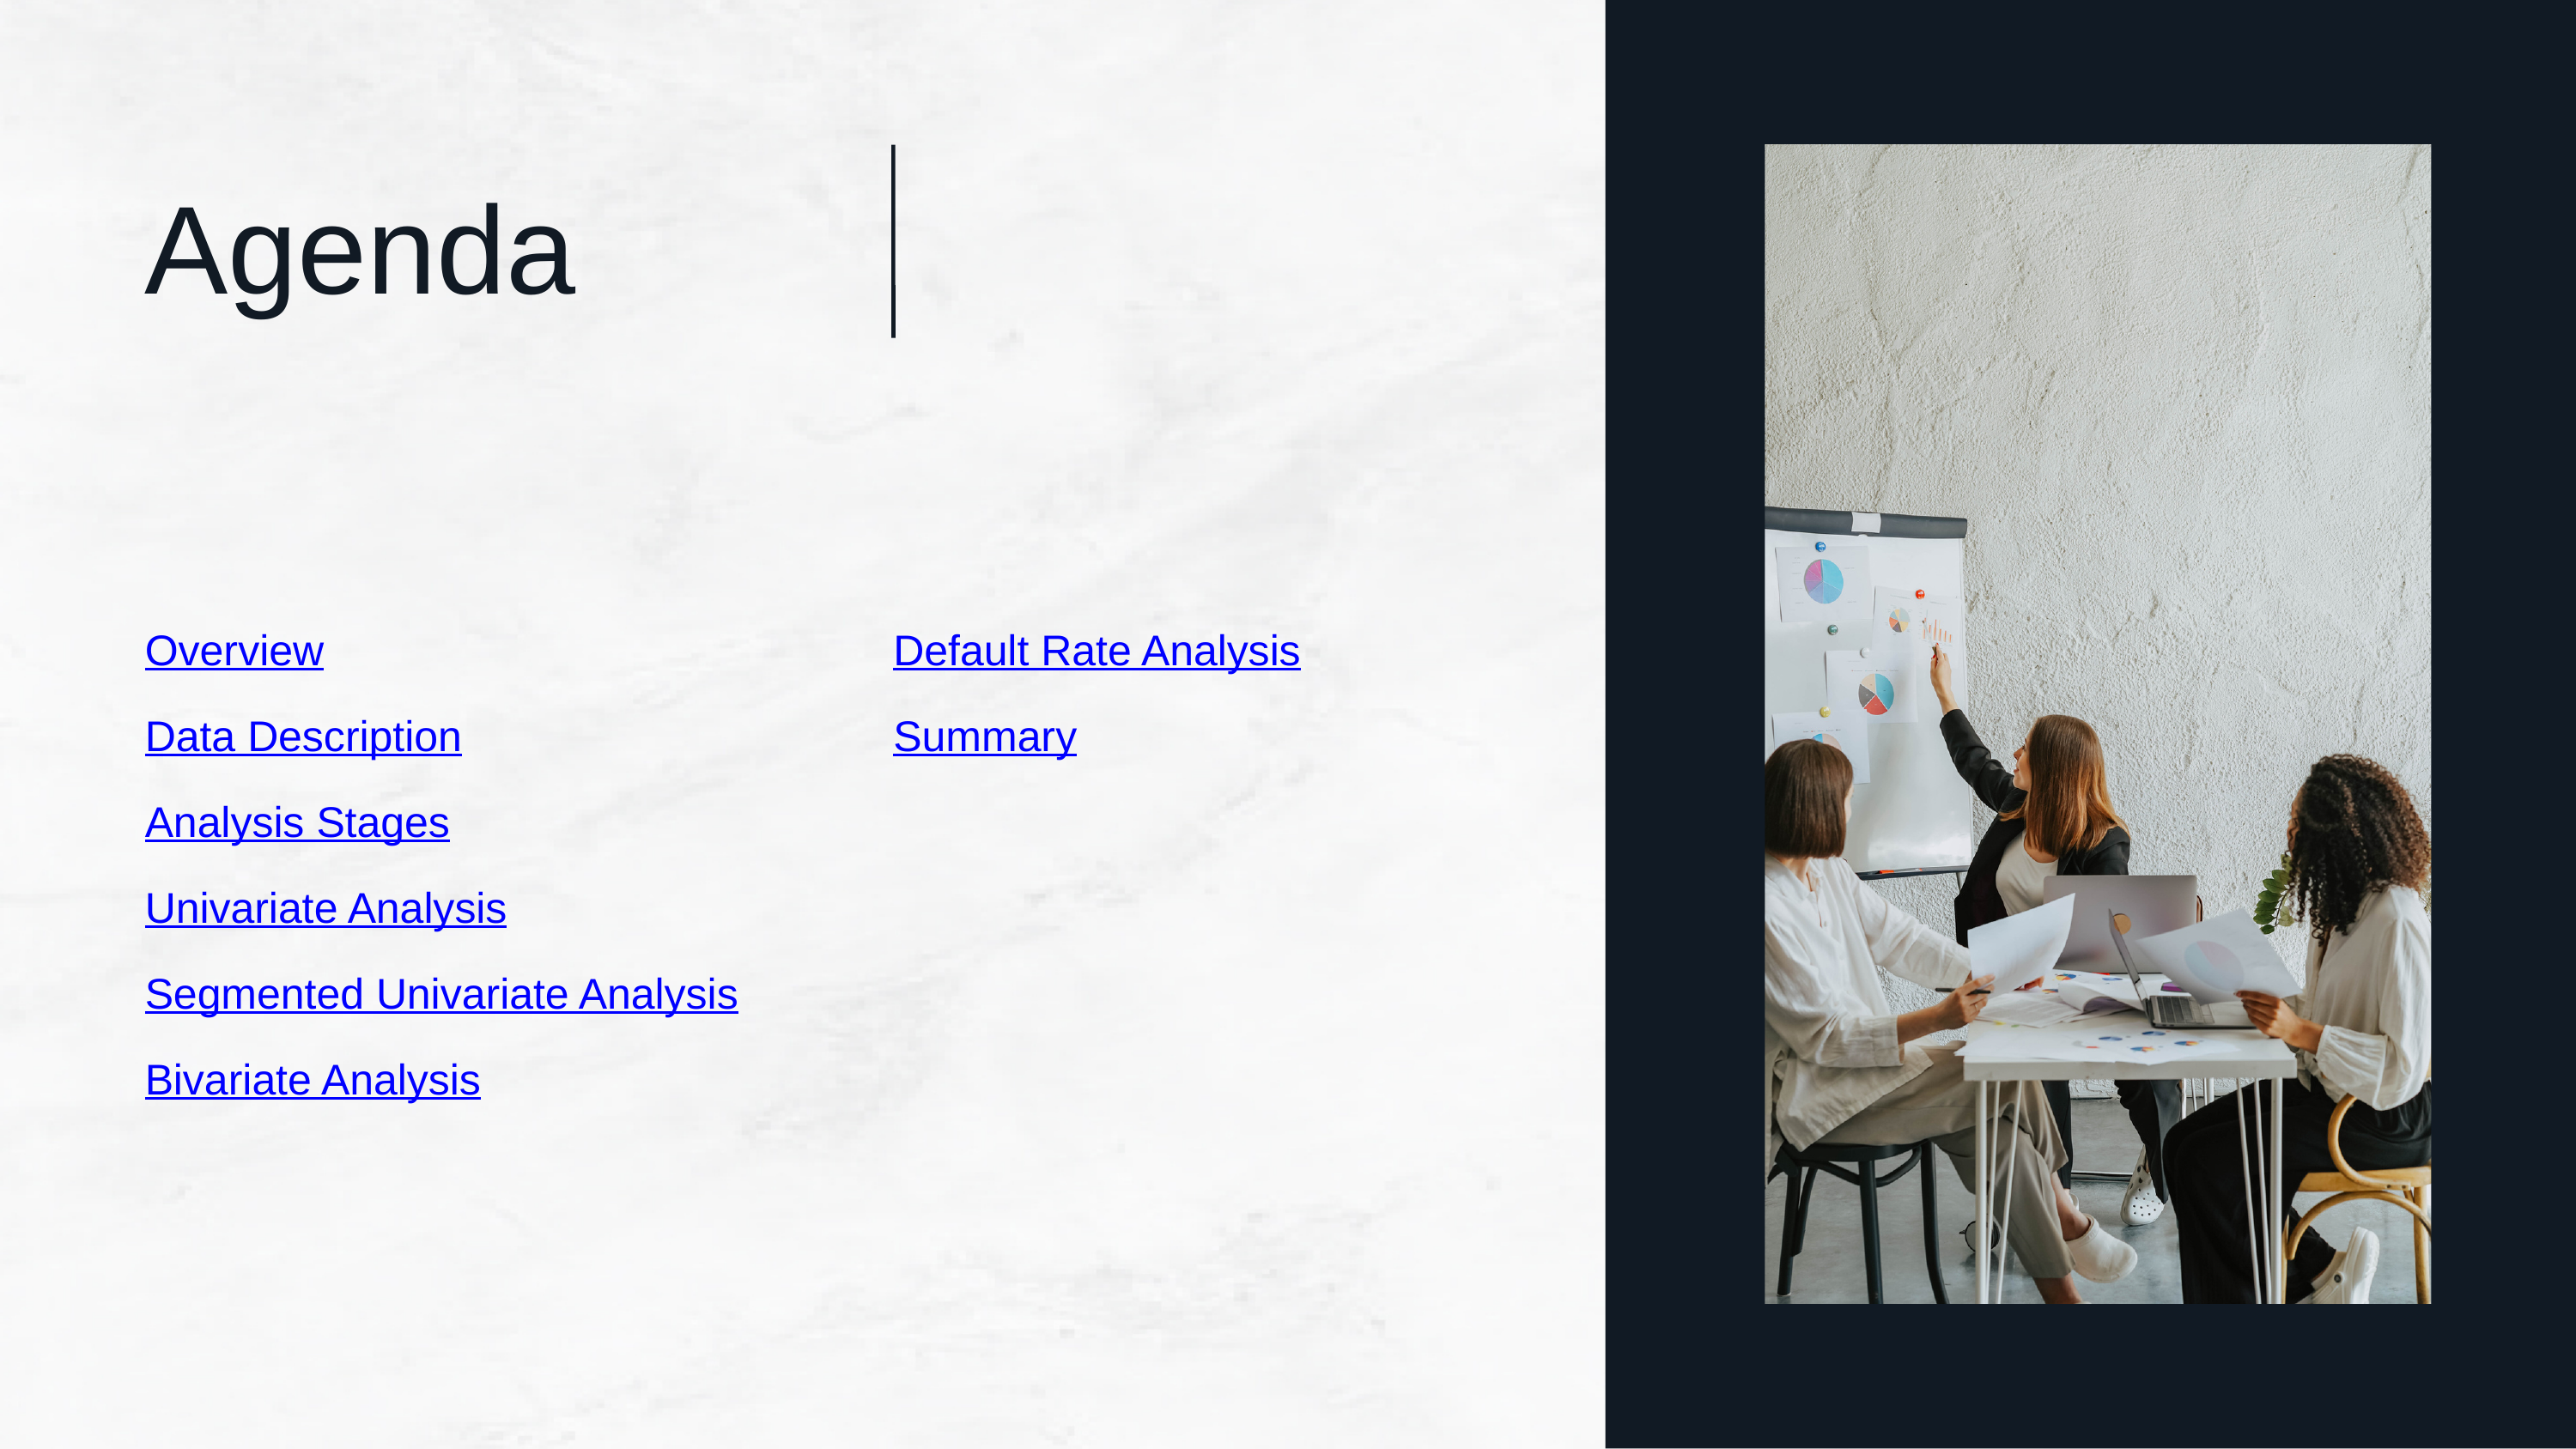

Agenda
Overview
Data Description
Analysis Stages
Univariate Analysis
Segmented Univariate Analysis
Bivariate Analysis
Default Rate Analysis
Summary